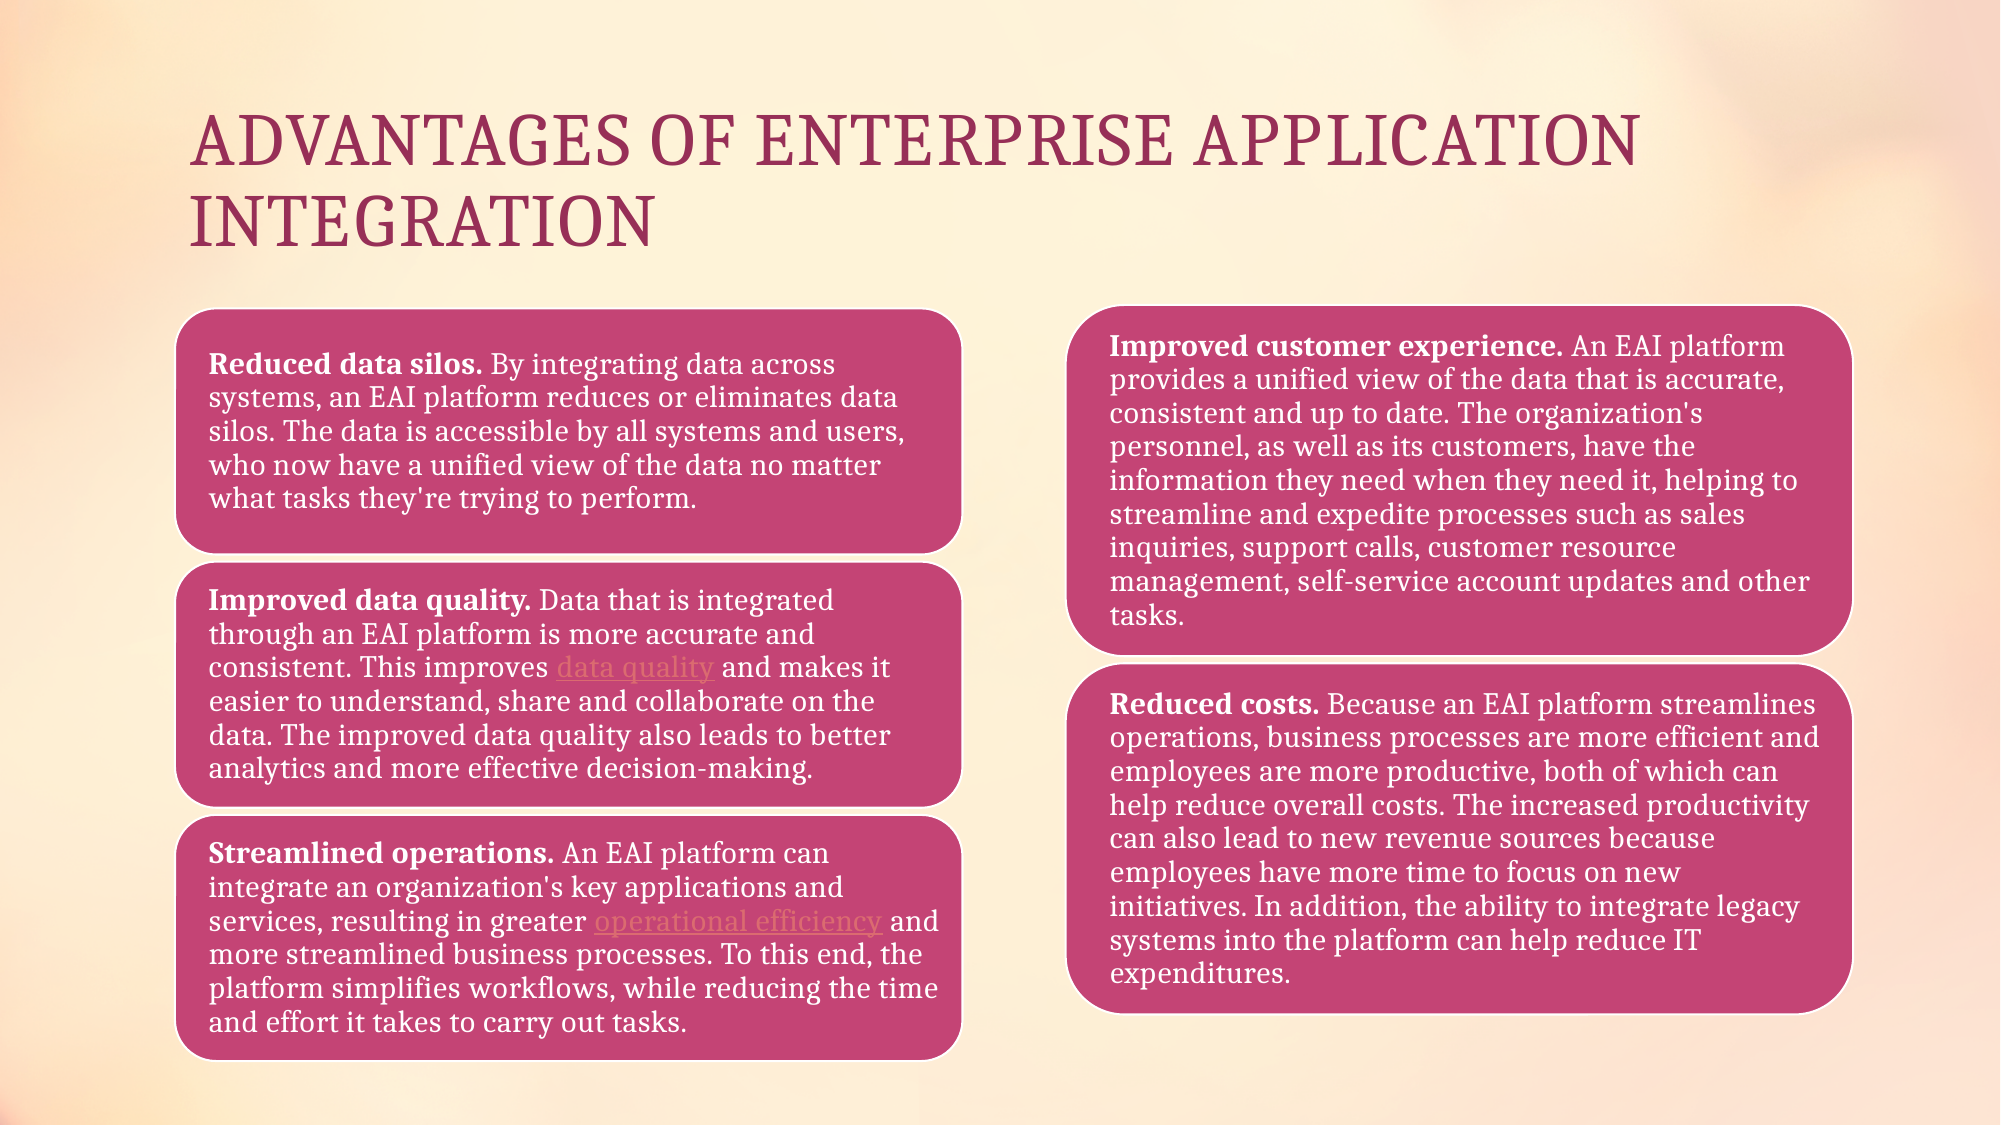

# ADVANTAGES OF ENTERPRISE APPLICATION INTEGRATION
Reduced data silos. By integrating data across systems, an EAI platform reduces or eliminates data silos. The data is accessible by all systems and users, who now have a unified view of the data no matter what tasks they're trying to perform.
Improved data quality. Data that is integrated through an EAI platform is more accurate and consistent. This improves data quality and makes it easier to understand, share and collaborate on the data. The improved data quality also leads to better analytics and more effective decision-making.
Streamlined operations. An EAI platform can integrate an organization's key applications and services, resulting in greater operational efficiency and more streamlined business processes. To this end, the platform simplifies workflows, while reducing the time and effort it takes to carry out tasks.
Improved customer experience. An EAI platform provides a unified view of the data that is accurate, consistent and up to date. The organization's personnel, as well as its customers, have the information they need when they need it, helping to streamline and expedite processes such as sales inquiries, support calls, customer resource management, self-service account updates and other tasks.
Reduced costs. Because an EAI platform streamlines operations, business processes are more efficient and employees are more productive, both of which can help reduce overall costs. The increased productivity can also lead to new revenue sources because employees have more time to focus on new initiatives. In addition, the ability to integrate legacy systems into the platform can help reduce IT expenditures.